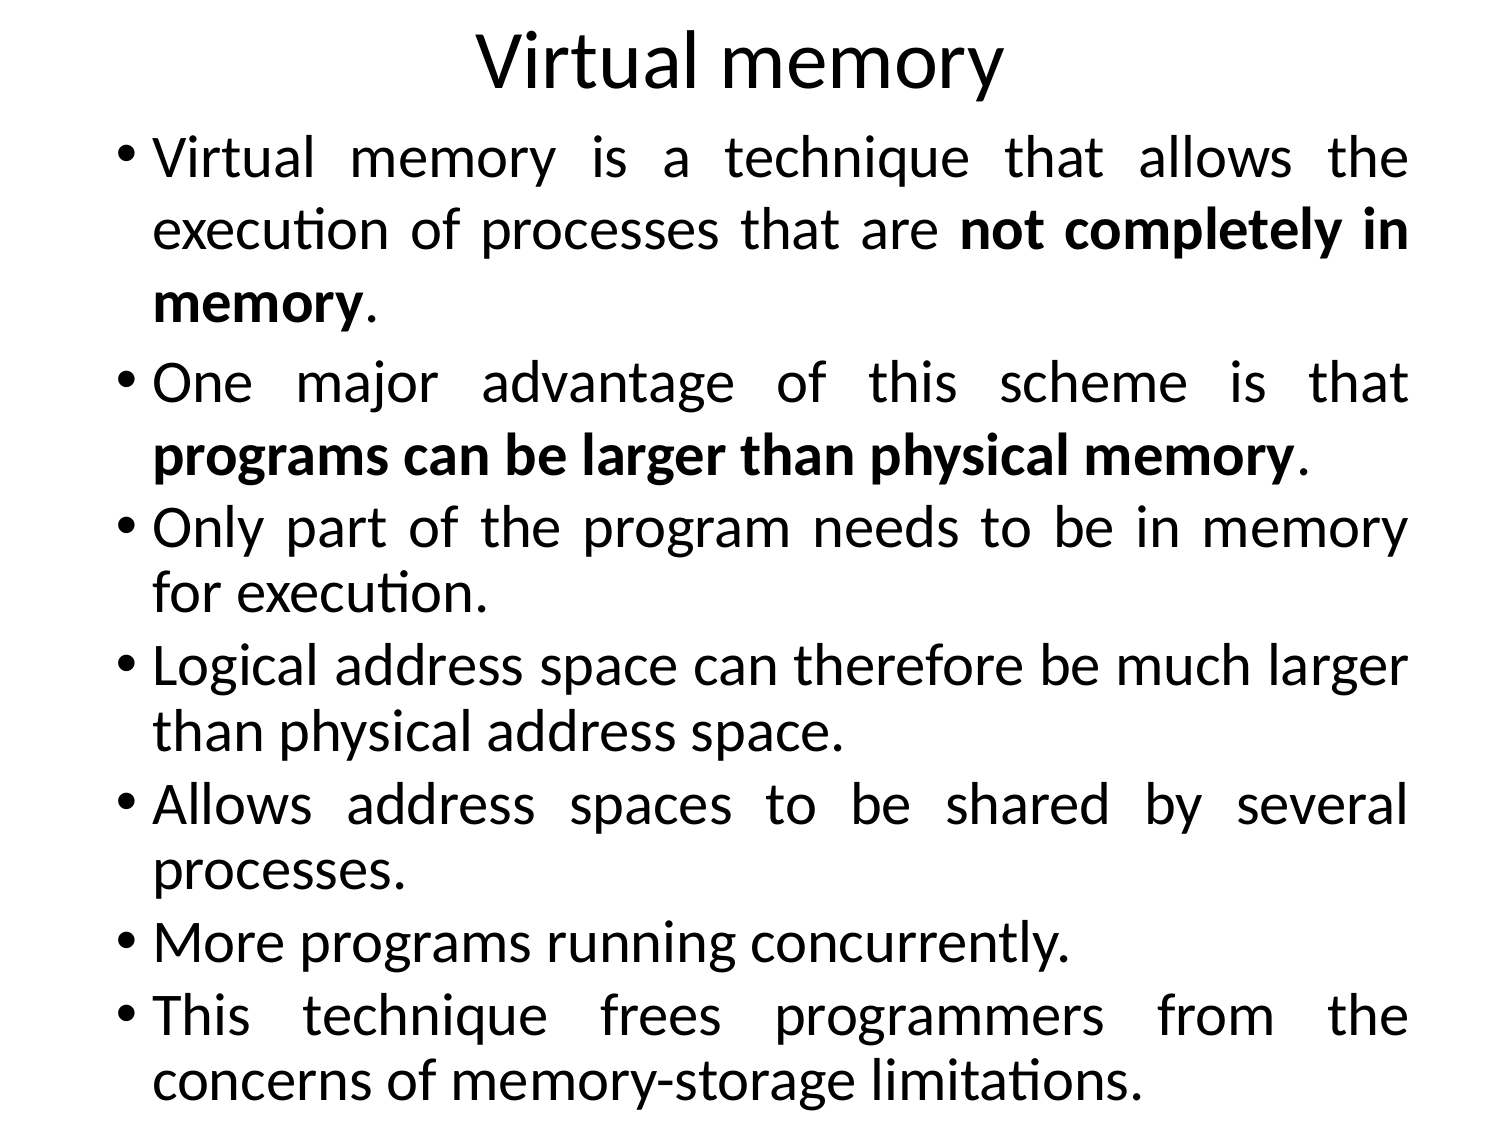

# Virtual memory
Virtual memory is a technique that allows the execution of processes that are not completely in memory.
One major advantage of this scheme is that programs can be larger than physical memory.
Only part of the program needs to be in memory for execution.
Logical address space can therefore be much larger than physical address space.
Allows address spaces to be shared by several processes.
More programs running concurrently.
This technique frees programmers from the concerns of memory-storage limitations.